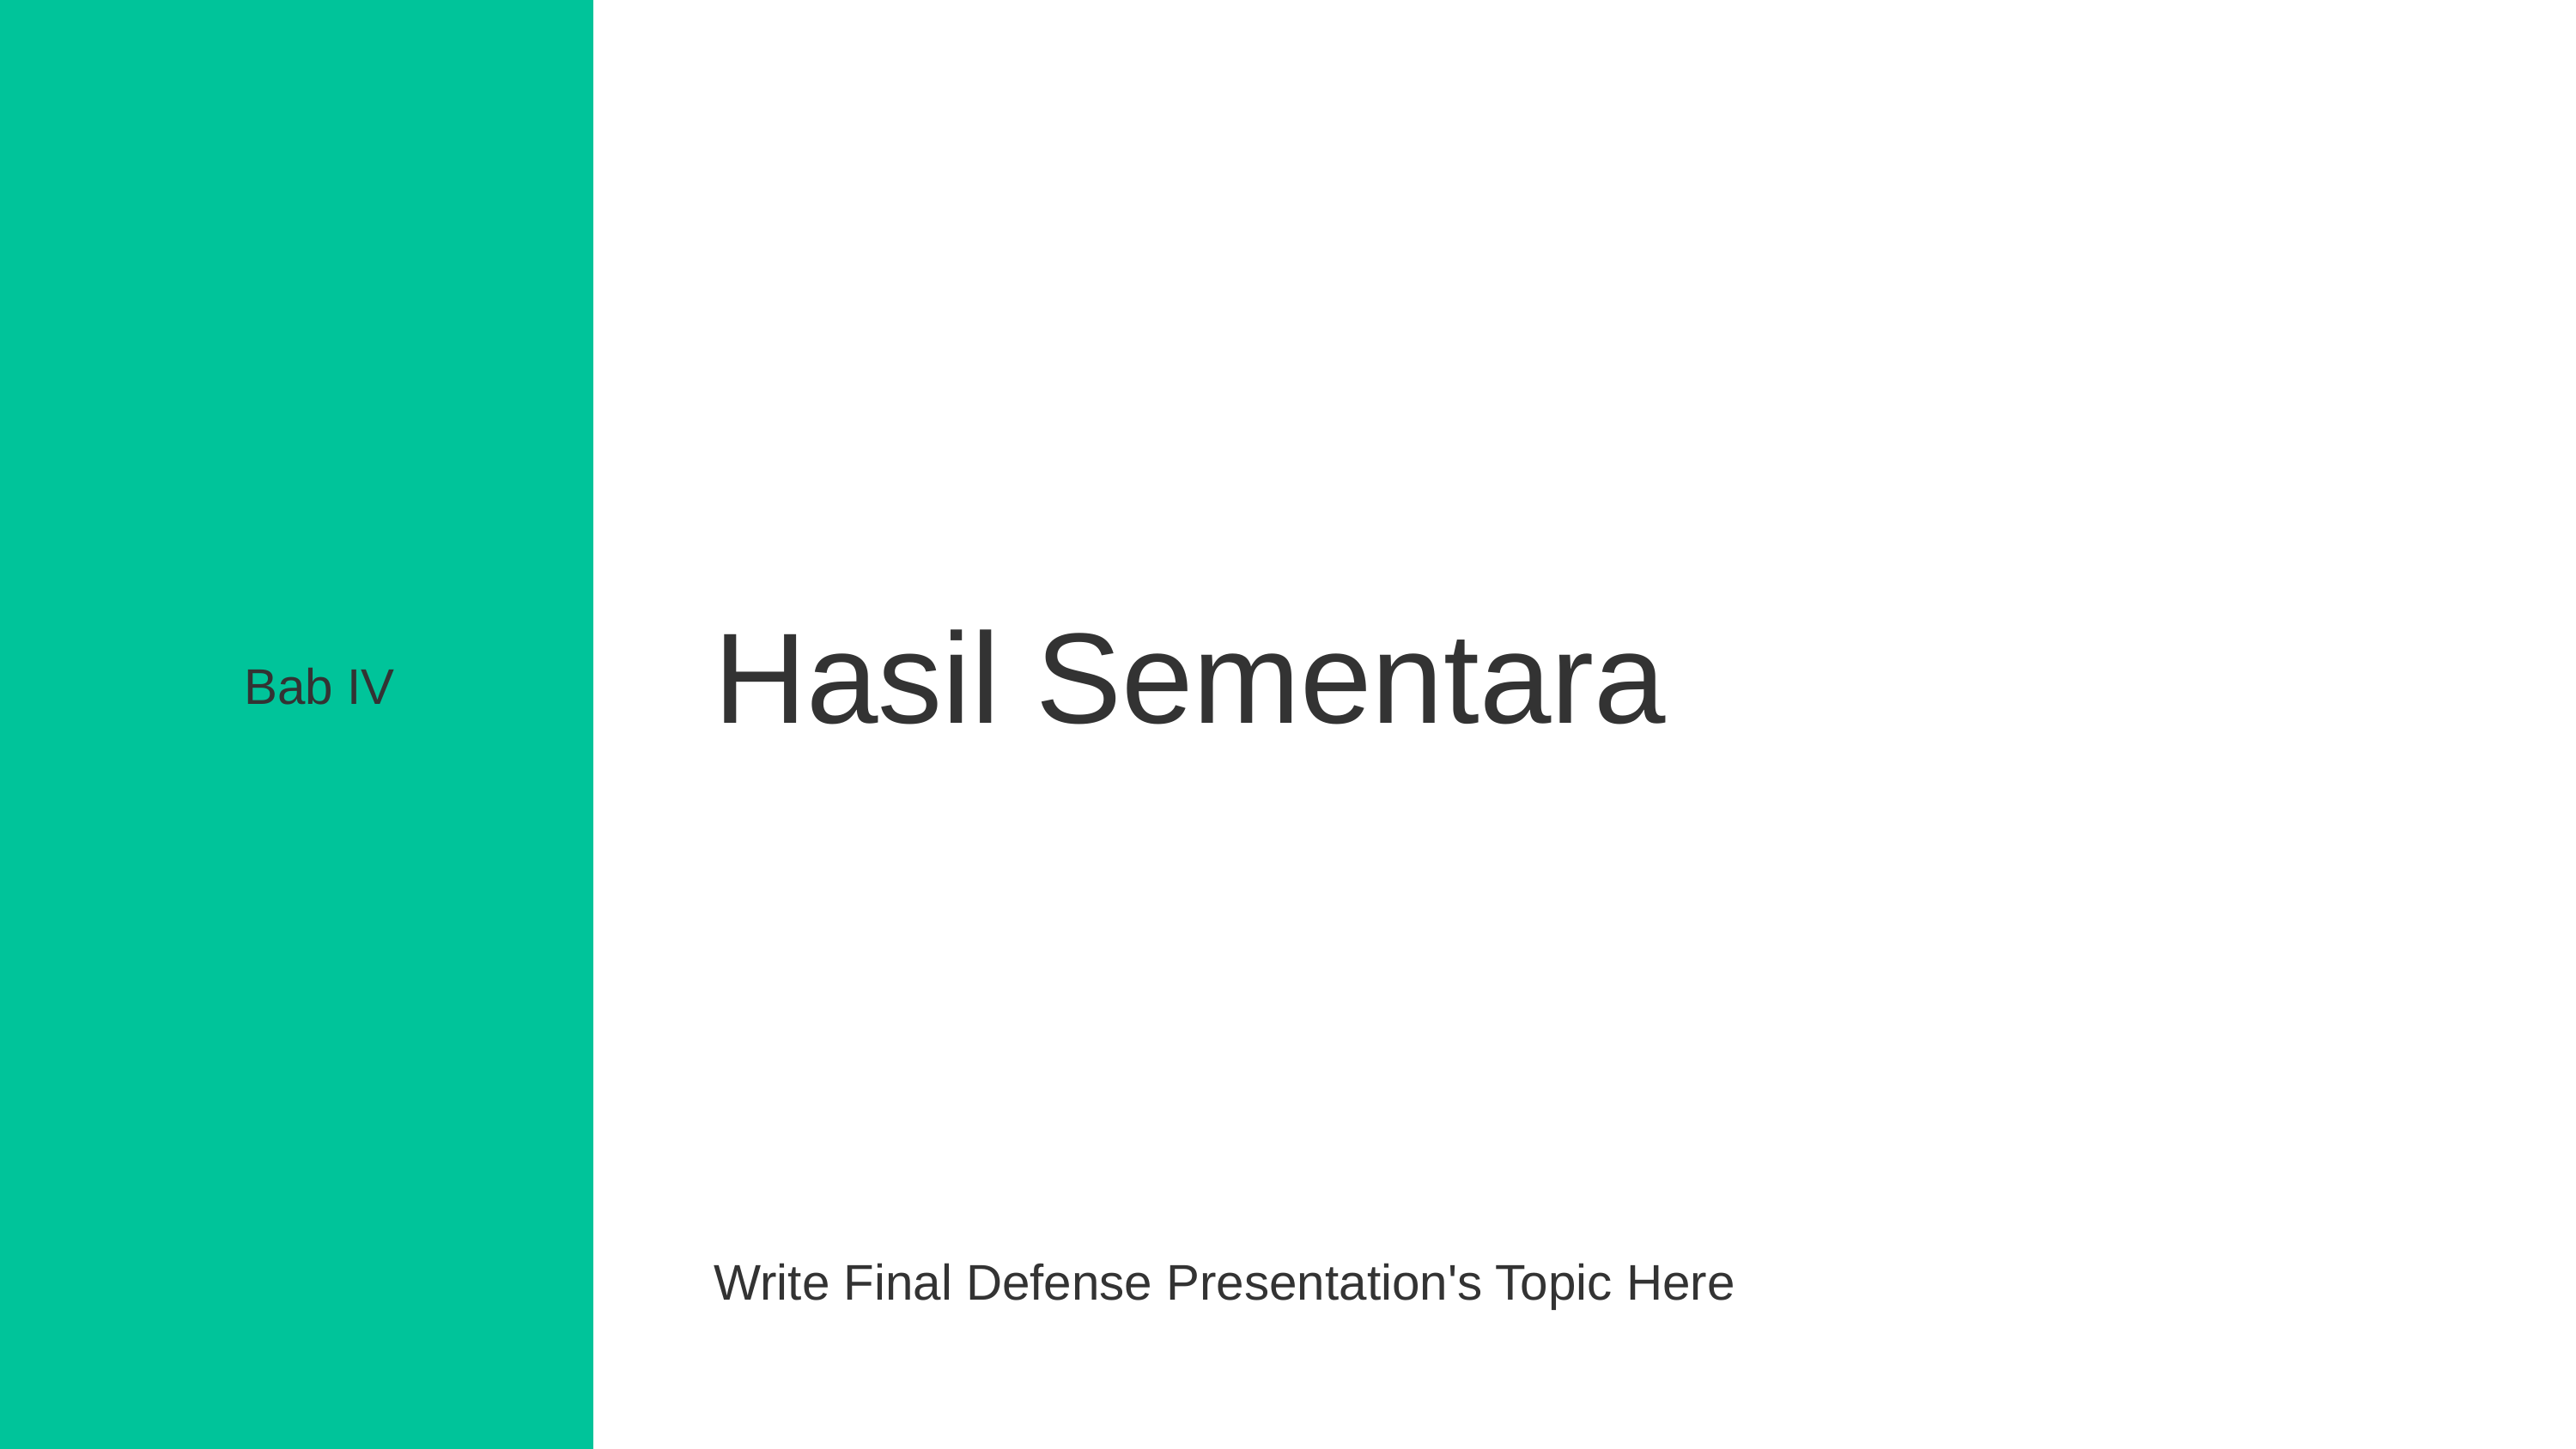

Hasil Sementara
Bab IV
Write Final Defense Presentation's Topic Here